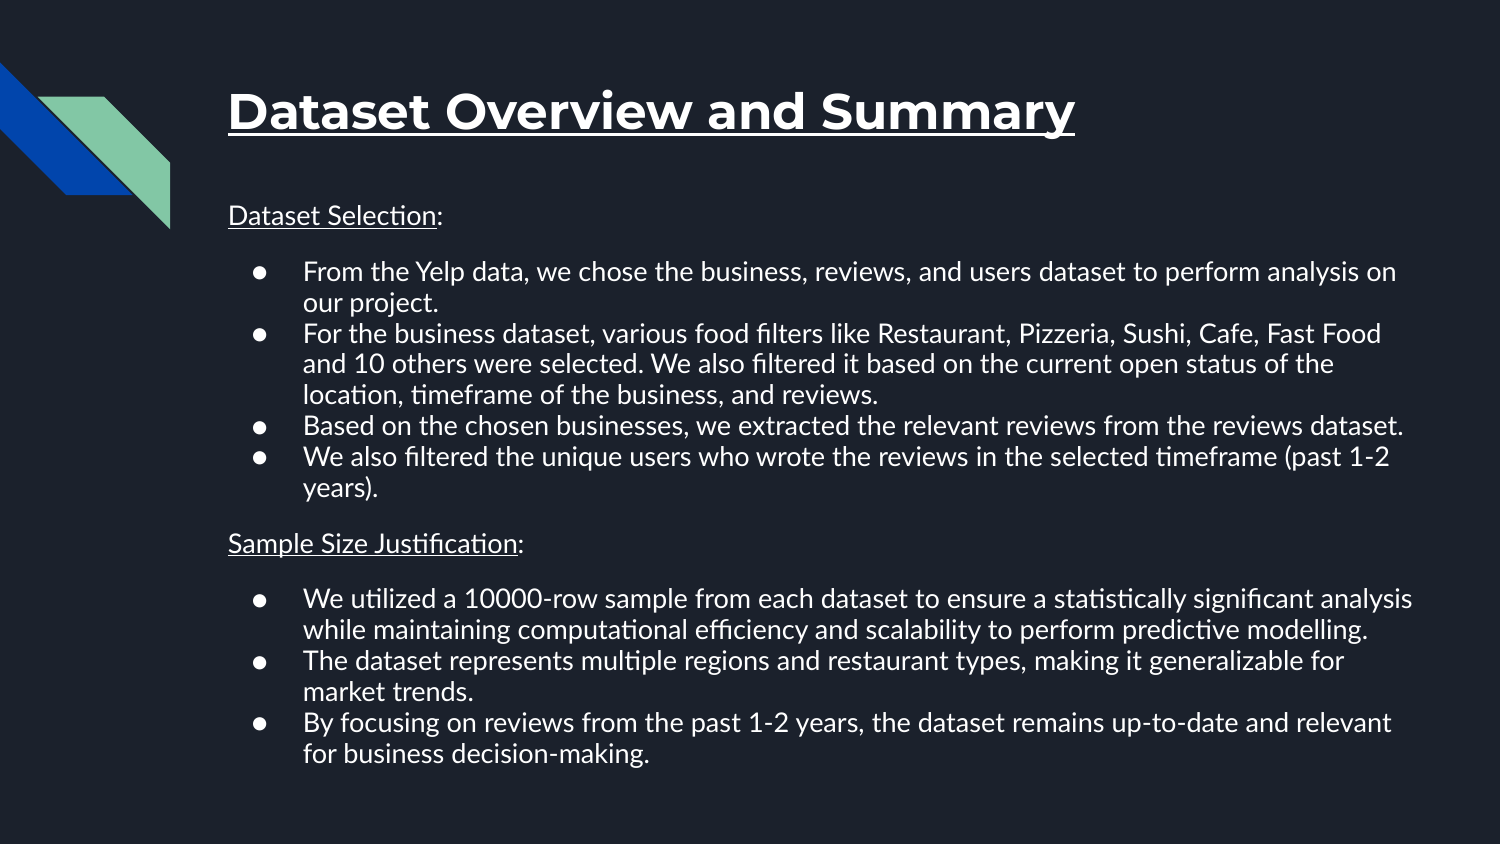

# Dataset Overview and Summary
Dataset Selection:
From the Yelp data, we chose the business, reviews, and users dataset to perform analysis on our project.
For the business dataset, various food filters like Restaurant, Pizzeria, Sushi, Cafe, Fast Food and 10 others were selected. We also filtered it based on the current open status of the location, timeframe of the business, and reviews.
Based on the chosen businesses, we extracted the relevant reviews from the reviews dataset.
We also filtered the unique users who wrote the reviews in the selected timeframe (past 1-2 years).
Sample Size Justification:
We utilized a 10000-row sample from each dataset to ensure a statistically significant analysis while maintaining computational efficiency and scalability to perform predictive modelling.
The dataset represents multiple regions and restaurant types, making it generalizable for market trends.
By focusing on reviews from the past 1-2 years, the dataset remains up-to-date and relevant for business decision-making.